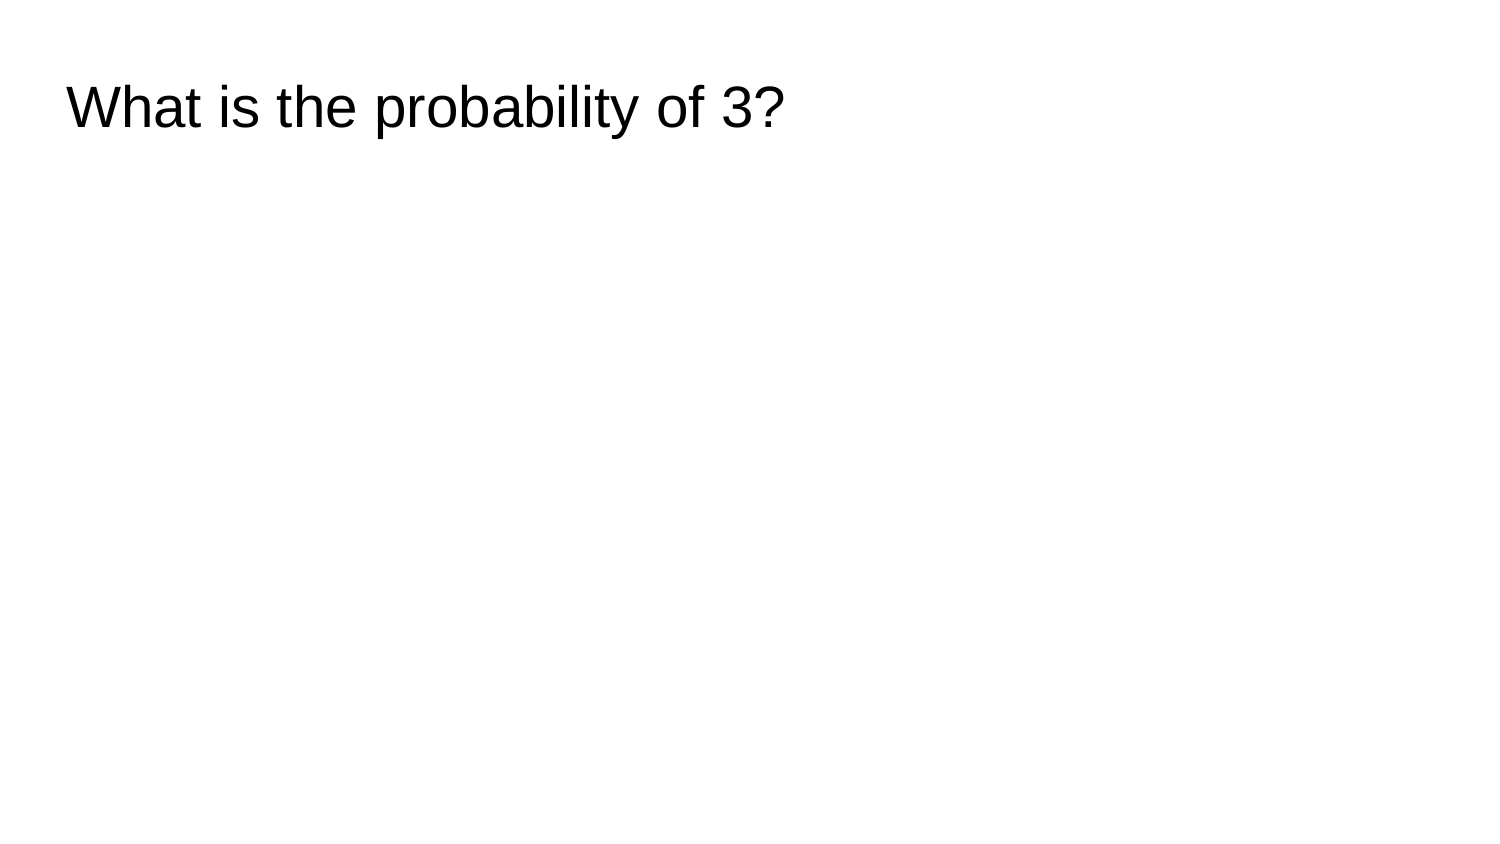

# What is the probability of 3?